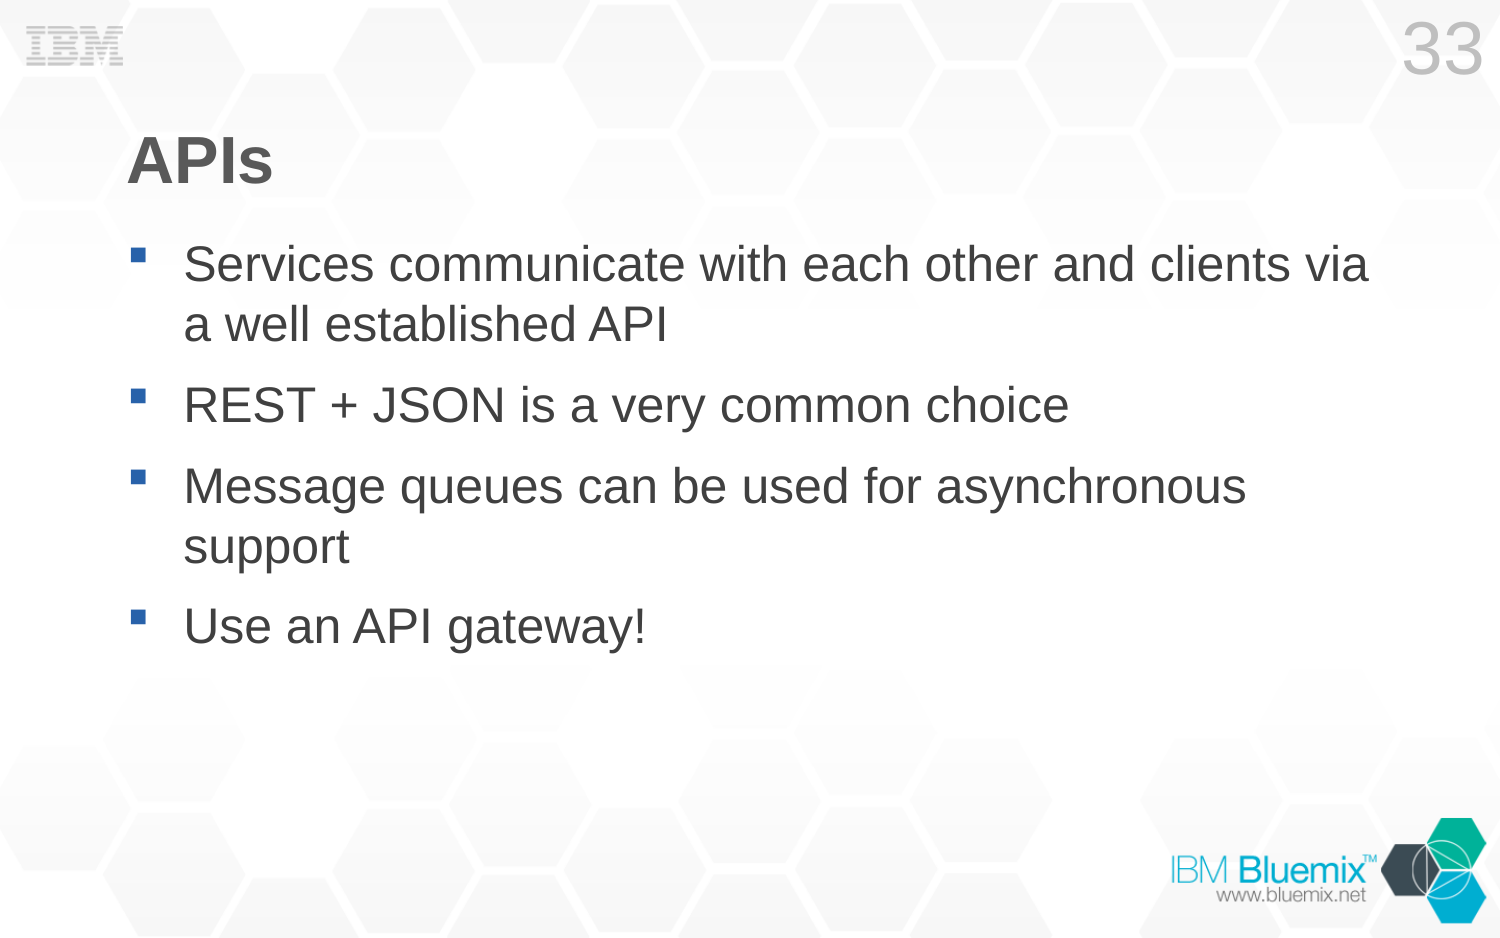

33
# APIs
Services communicate with each other and clients via a well established API
REST + JSON is a very common choice
Message queues can be used for asynchronous support
Use an API gateway!